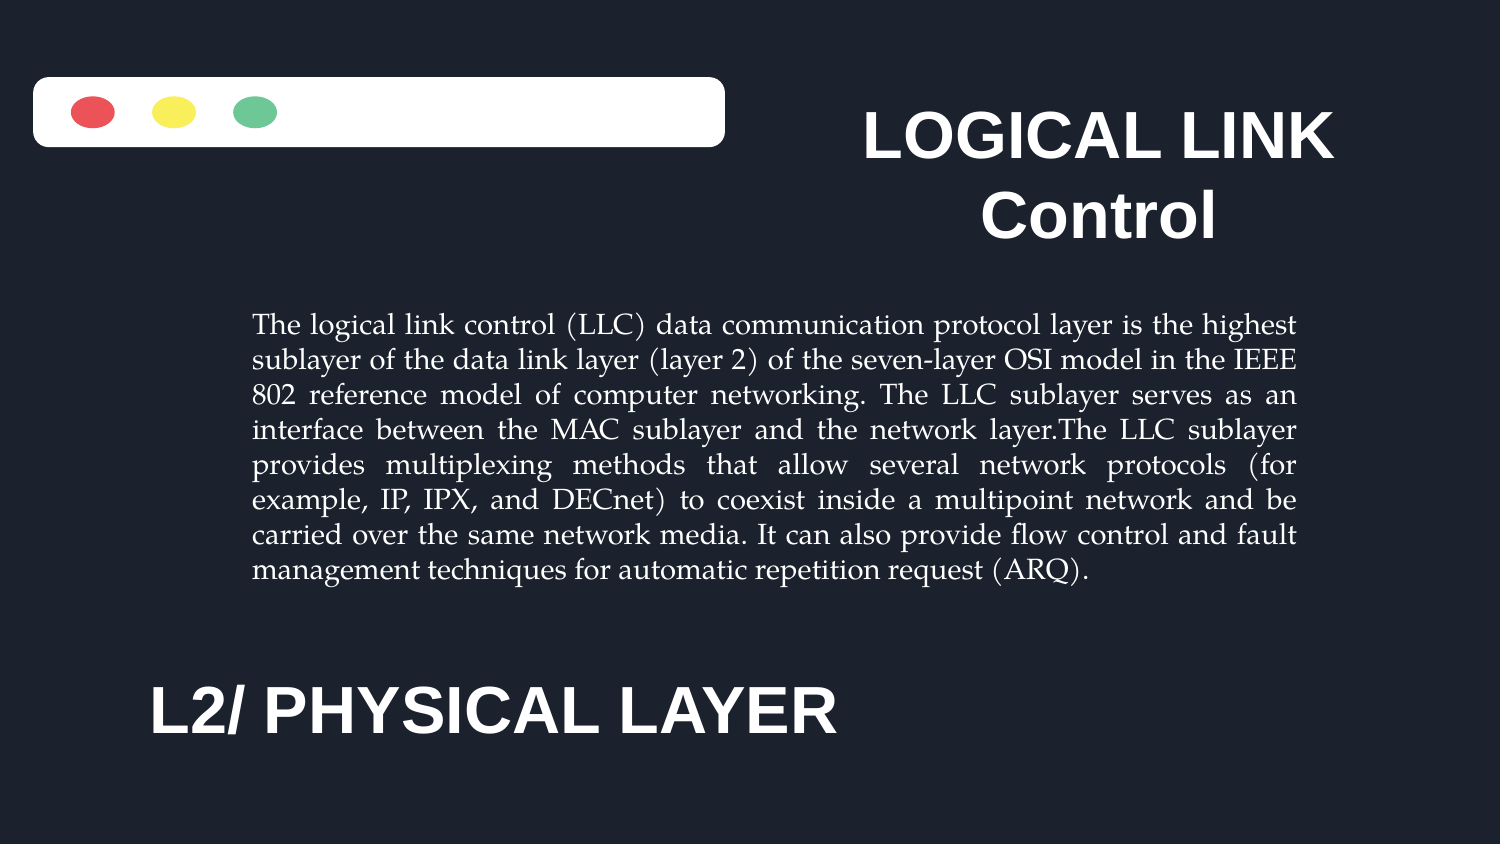

LOGICAL LINK Control
The logical link control (LLC) data communication protocol layer is the highest sublayer of the data link layer (layer 2) of the seven-layer OSI model in the IEEE 802 reference model of computer networking. The LLC sublayer serves as an interface between the MAC sublayer and the network layer.The LLC sublayer provides multiplexing methods that allow several network protocols (for example, IP, IPX, and DECnet) to coexist inside a multipoint network and be carried over the same network media. It can also provide flow control and fault management techniques for automatic repetition request (ARQ).

L2/ PHYSICAL LAYER